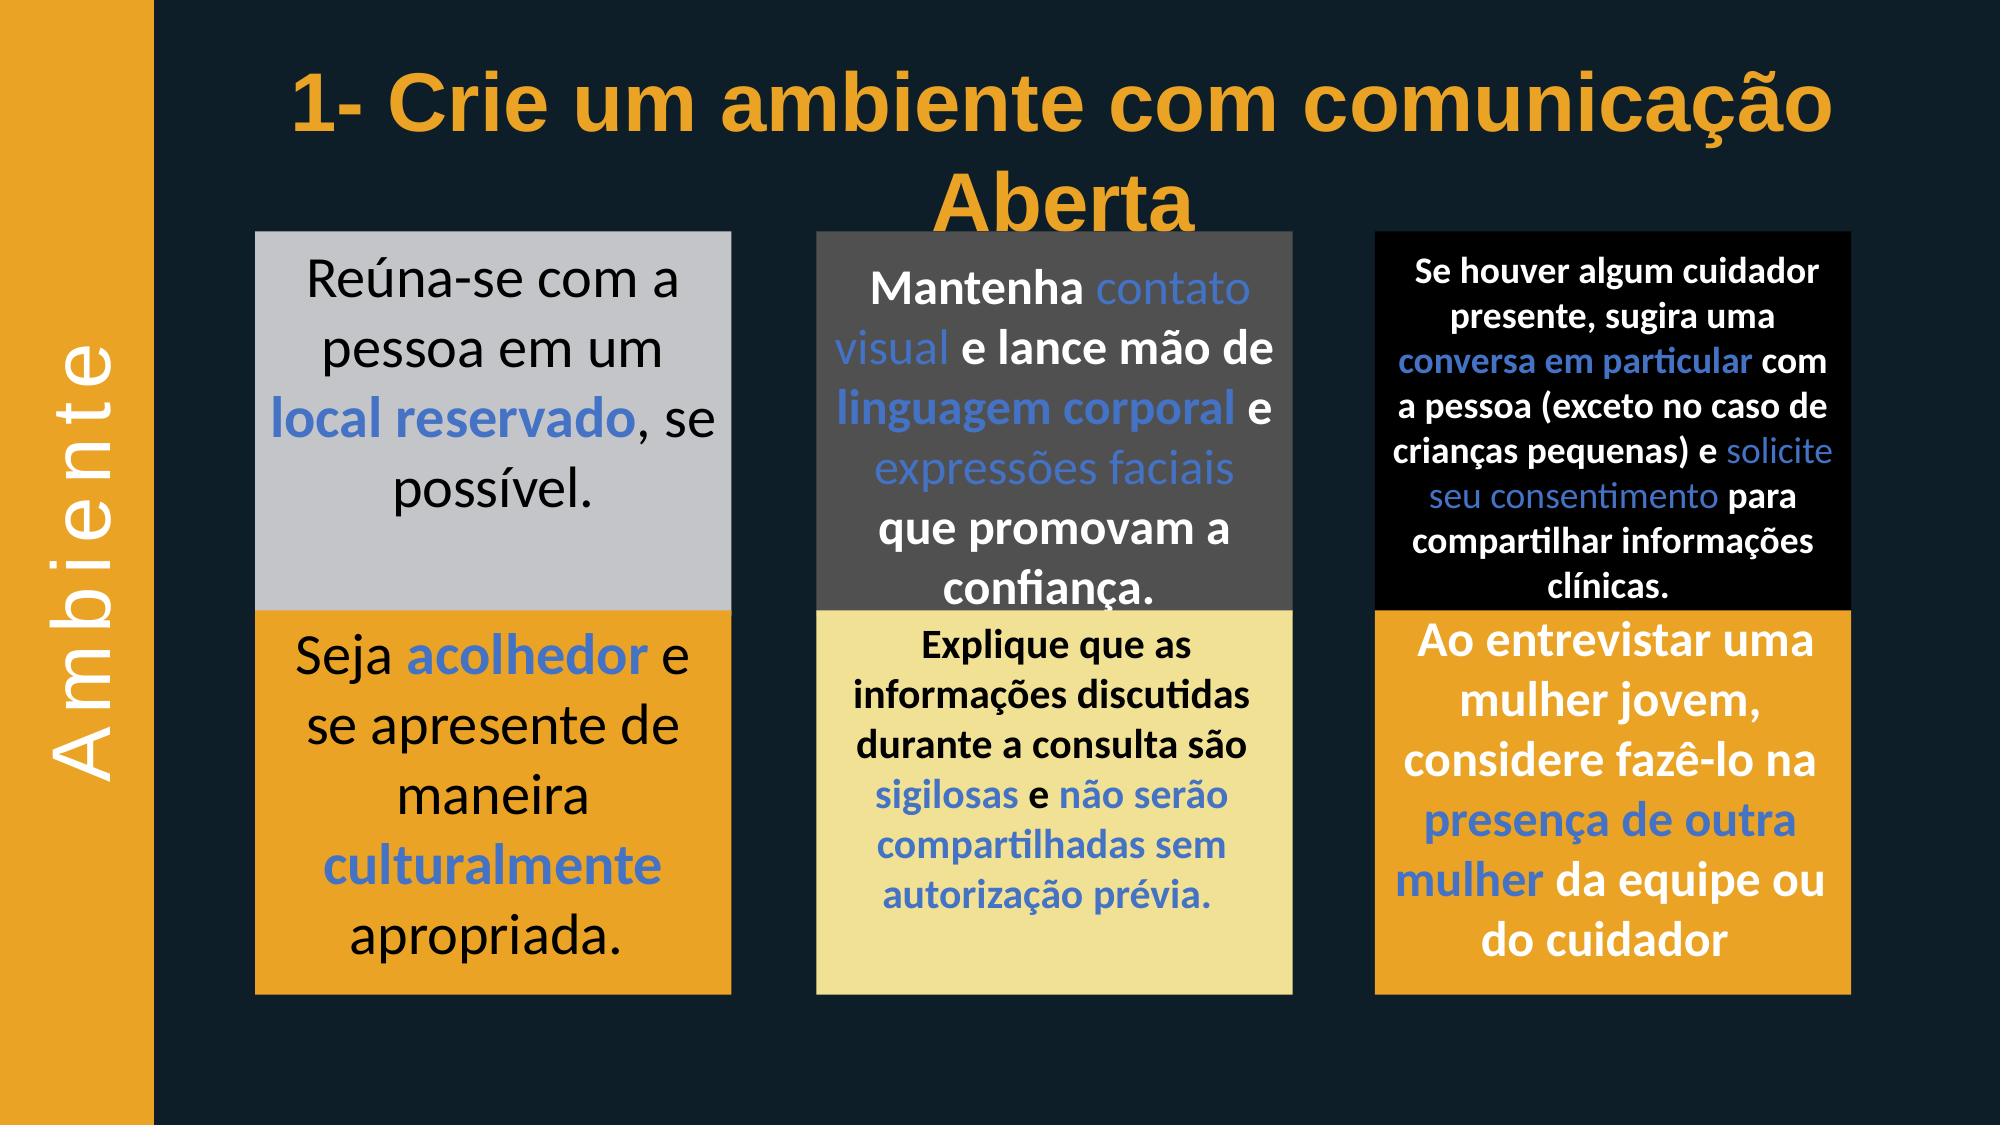

1- Crie um ambiente com comunicação Aberta

Reúna-se com a pessoa em um local reservado, se possível.

 Mantenha contato visual e lance mão de linguagem corporal e expressões faciais que promovam a confiança.

 Se houver algum cuidador presente, sugira uma conversa em particular com a pessoa (exceto no caso de crianças pequenas) e solicite seu consentimento para compartilhar informações clínicas.
 Ao entrevistar uma mulher jovem, considere fazê-lo na presença de outra mulher da equipe ou do cuidador

Seja acolhedor e se apresente de maneira culturalmente apropriada.

 Explique que as informações discutidas durante a consulta são sigilosas e não serão compartilhadas sem autorização prévia.